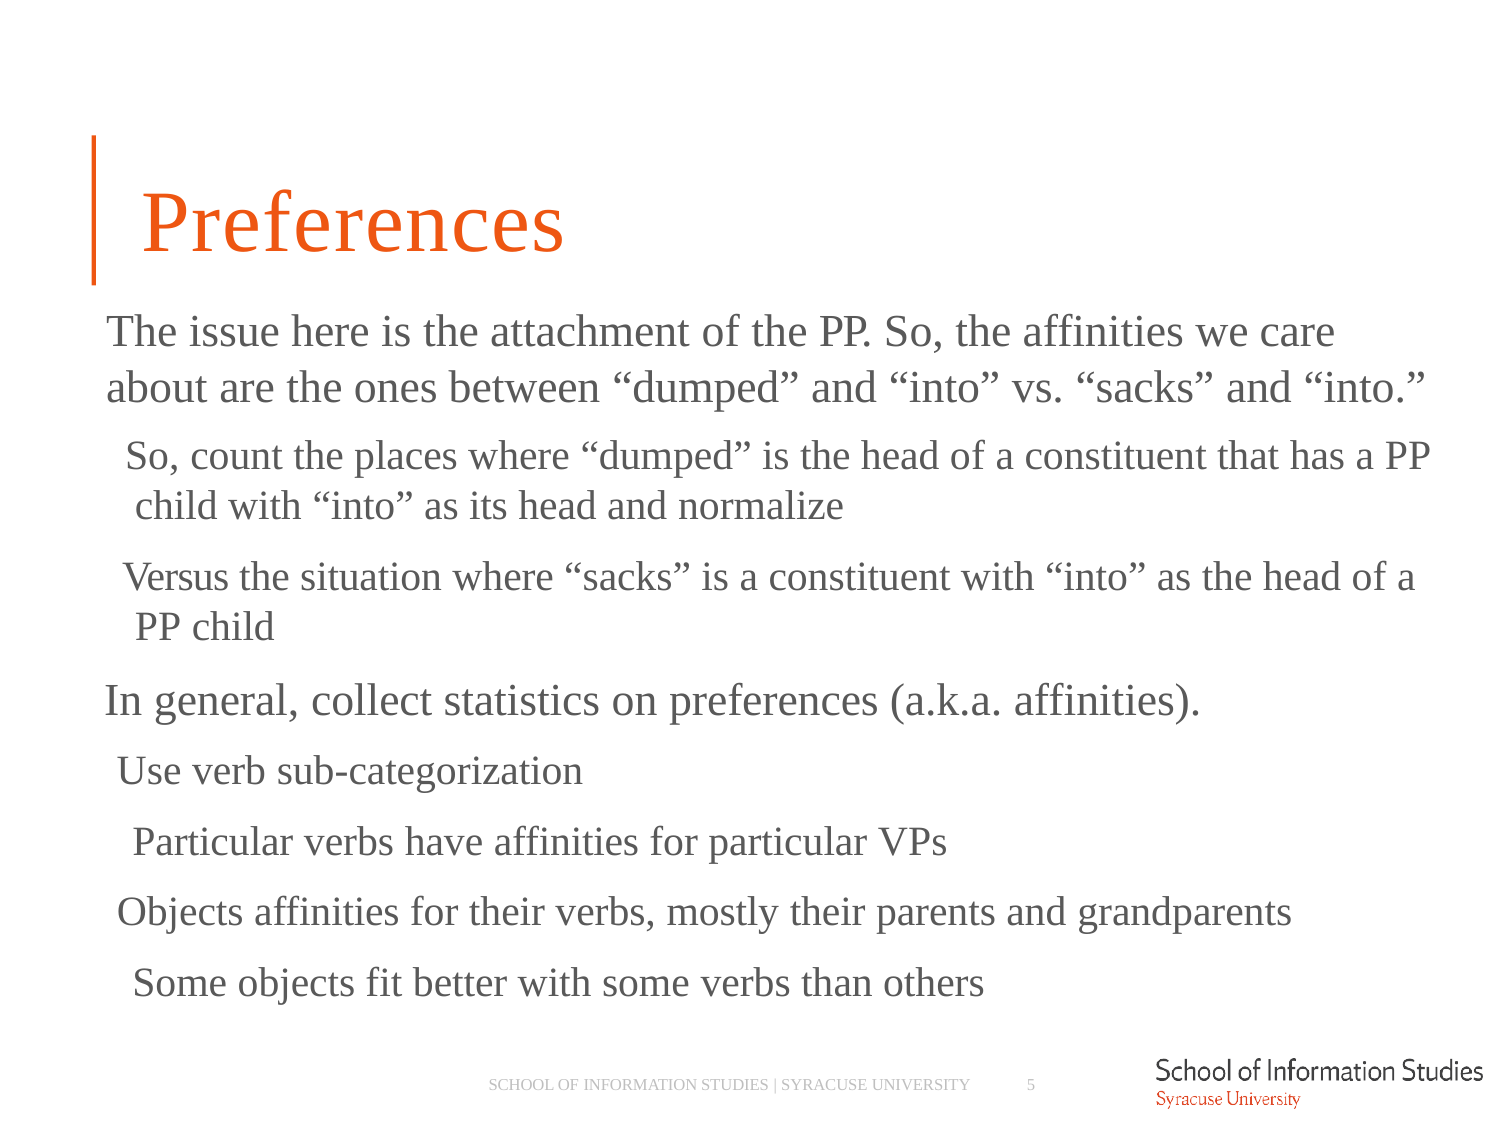

# Preferences
The issue here is the attachment of the PP. So, the affinities we care  about are the ones between “dumped” and “into” vs. “sacks” and “into.”
­ So, count the places where “dumped” is the head of a constituent that has a PP  child with “into” as its head and normalize
­ Versus the situation where “sacks” is a constituent with “into” as the head of a  PP child
In general, collect statistics on preferences (a.k.a. affinities).
­ Use verb sub-categorization
­ Particular verbs have affinities for particular VPs
­ Objects affinities for their verbs, mostly their parents and grandparents
­ Some objects fit better with some verbs than others
SCHOOL OF INFORMATION STUDIES | SYRACUSE UNIVERSITY
5